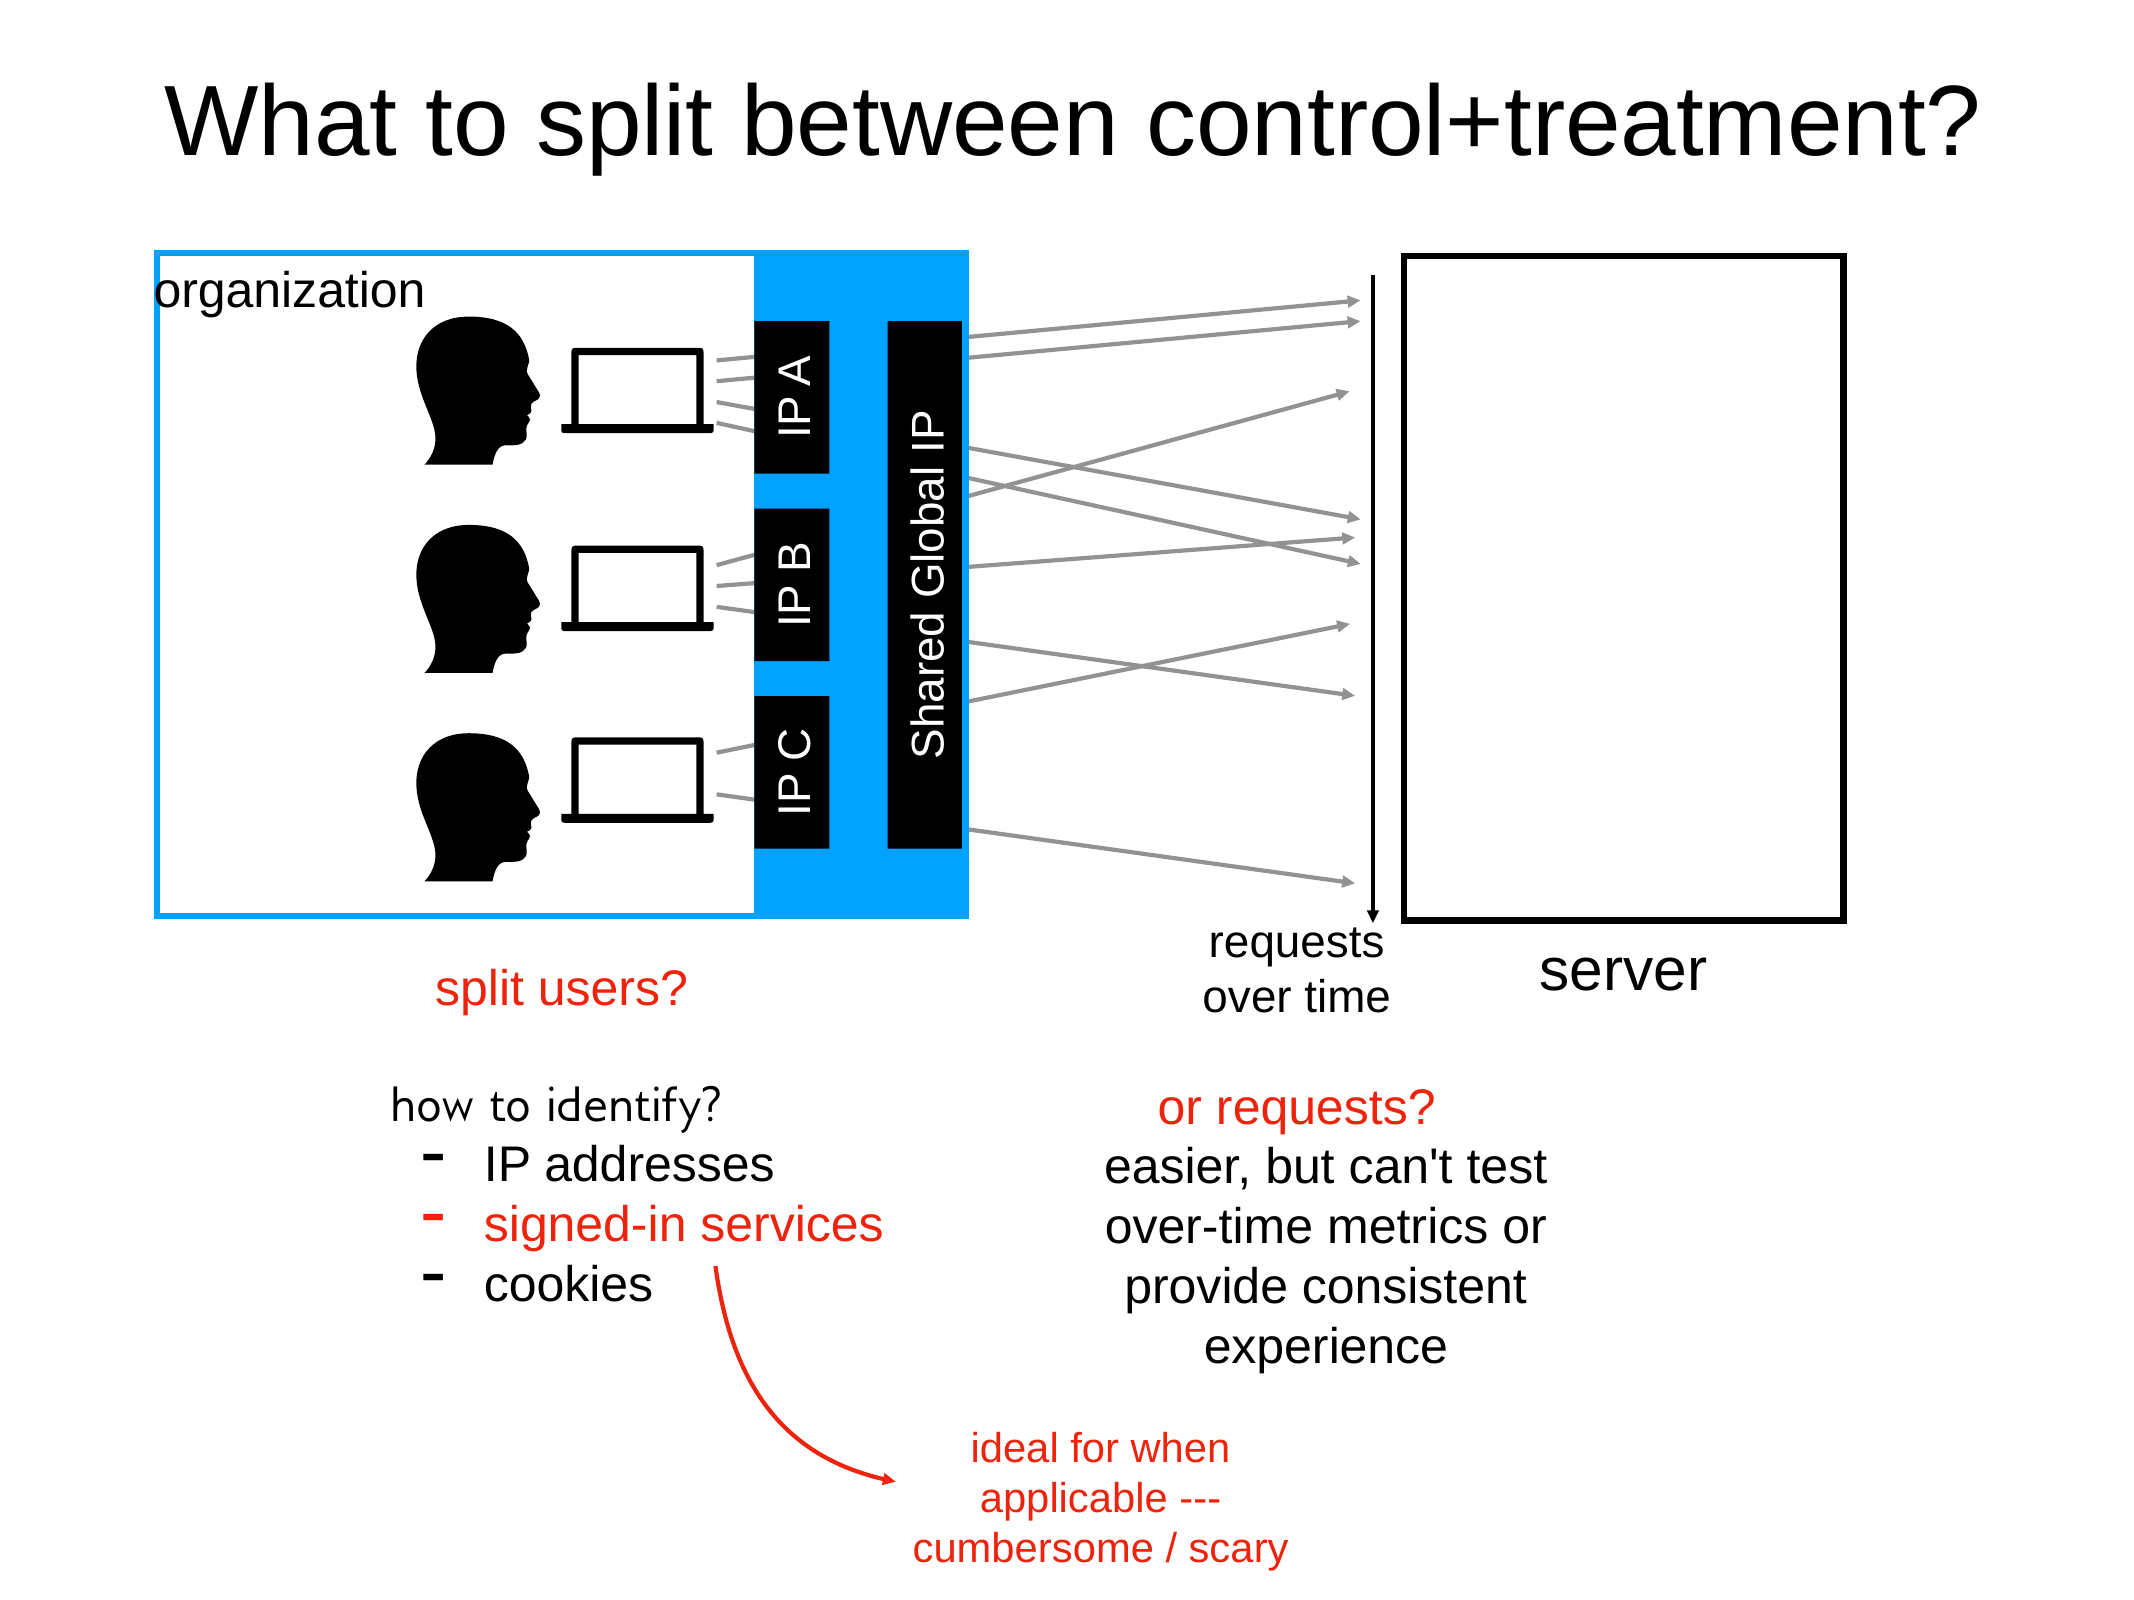

# What to split between control+treatment?
organization

IP A

Shared Global IP
IP B

IP C

requests
over time
server
split users?
how to identify?
IP addresses
signed-in services
cookies
or requests?
easier, but can't test over-time metrics or provide consistent experience

ideal for when applicable --- cumbersome / scary